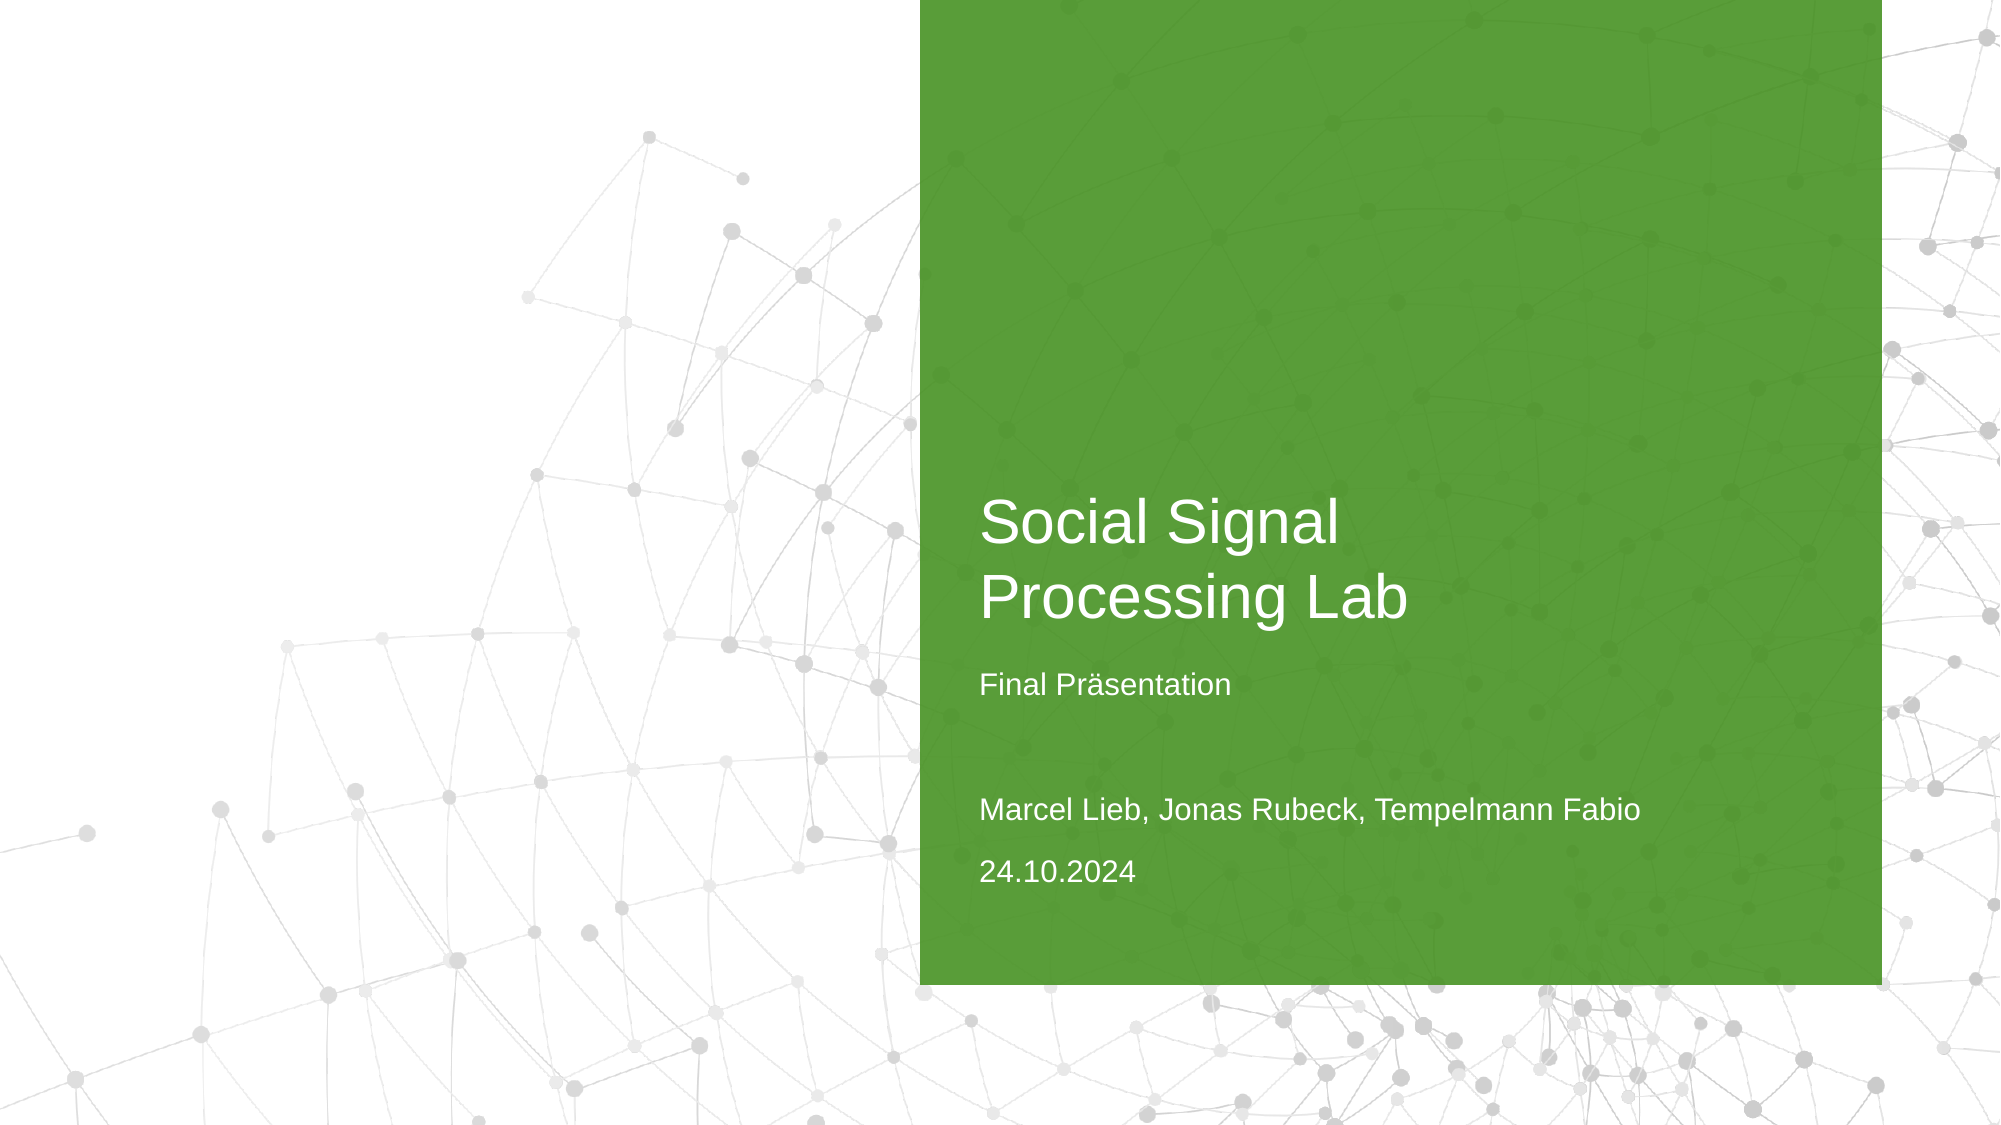

# Social Signal Processing Lab

Final Präsentation

Marcel Lieb, Jonas Rubeck, Tempelmann Fabio
24.10.2024